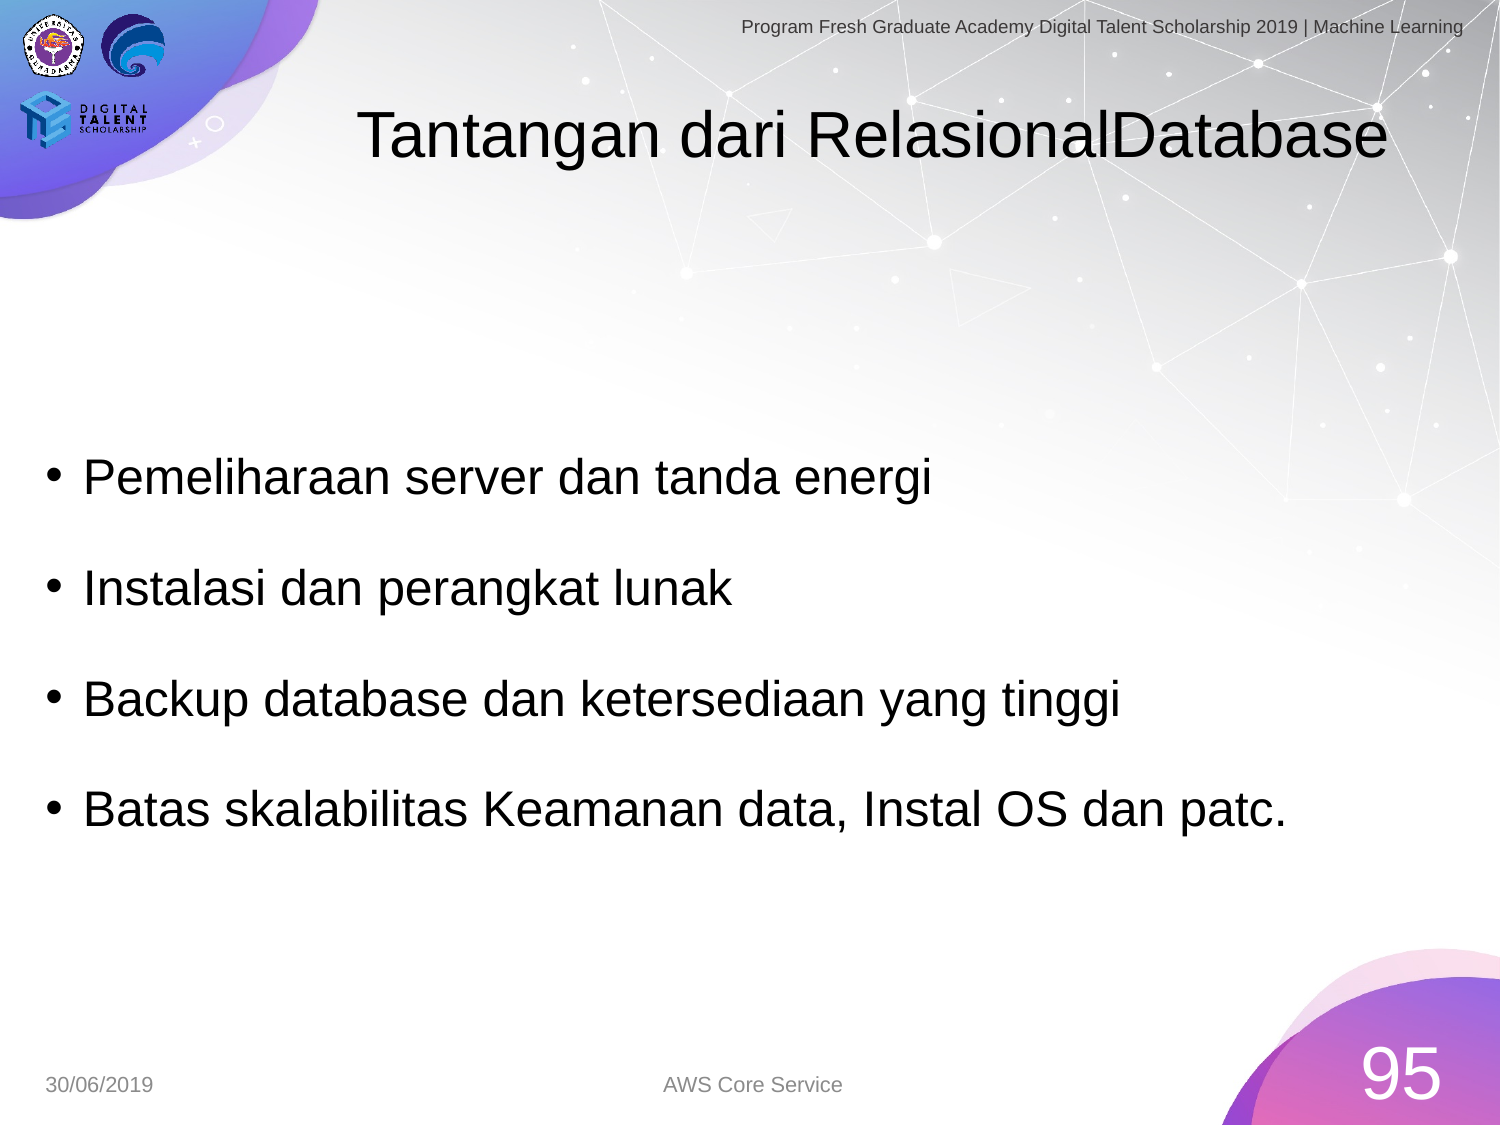

# Tantangan dari RelasionalDatabase
Pemeliharaan server dan tanda energi
Instalasi dan perangkat lunak
Backup database dan ketersediaan yang tinggi
Batas skalabilitas Keamanan data, Instal OS dan patc.
95
AWS Core Service
30/06/2019